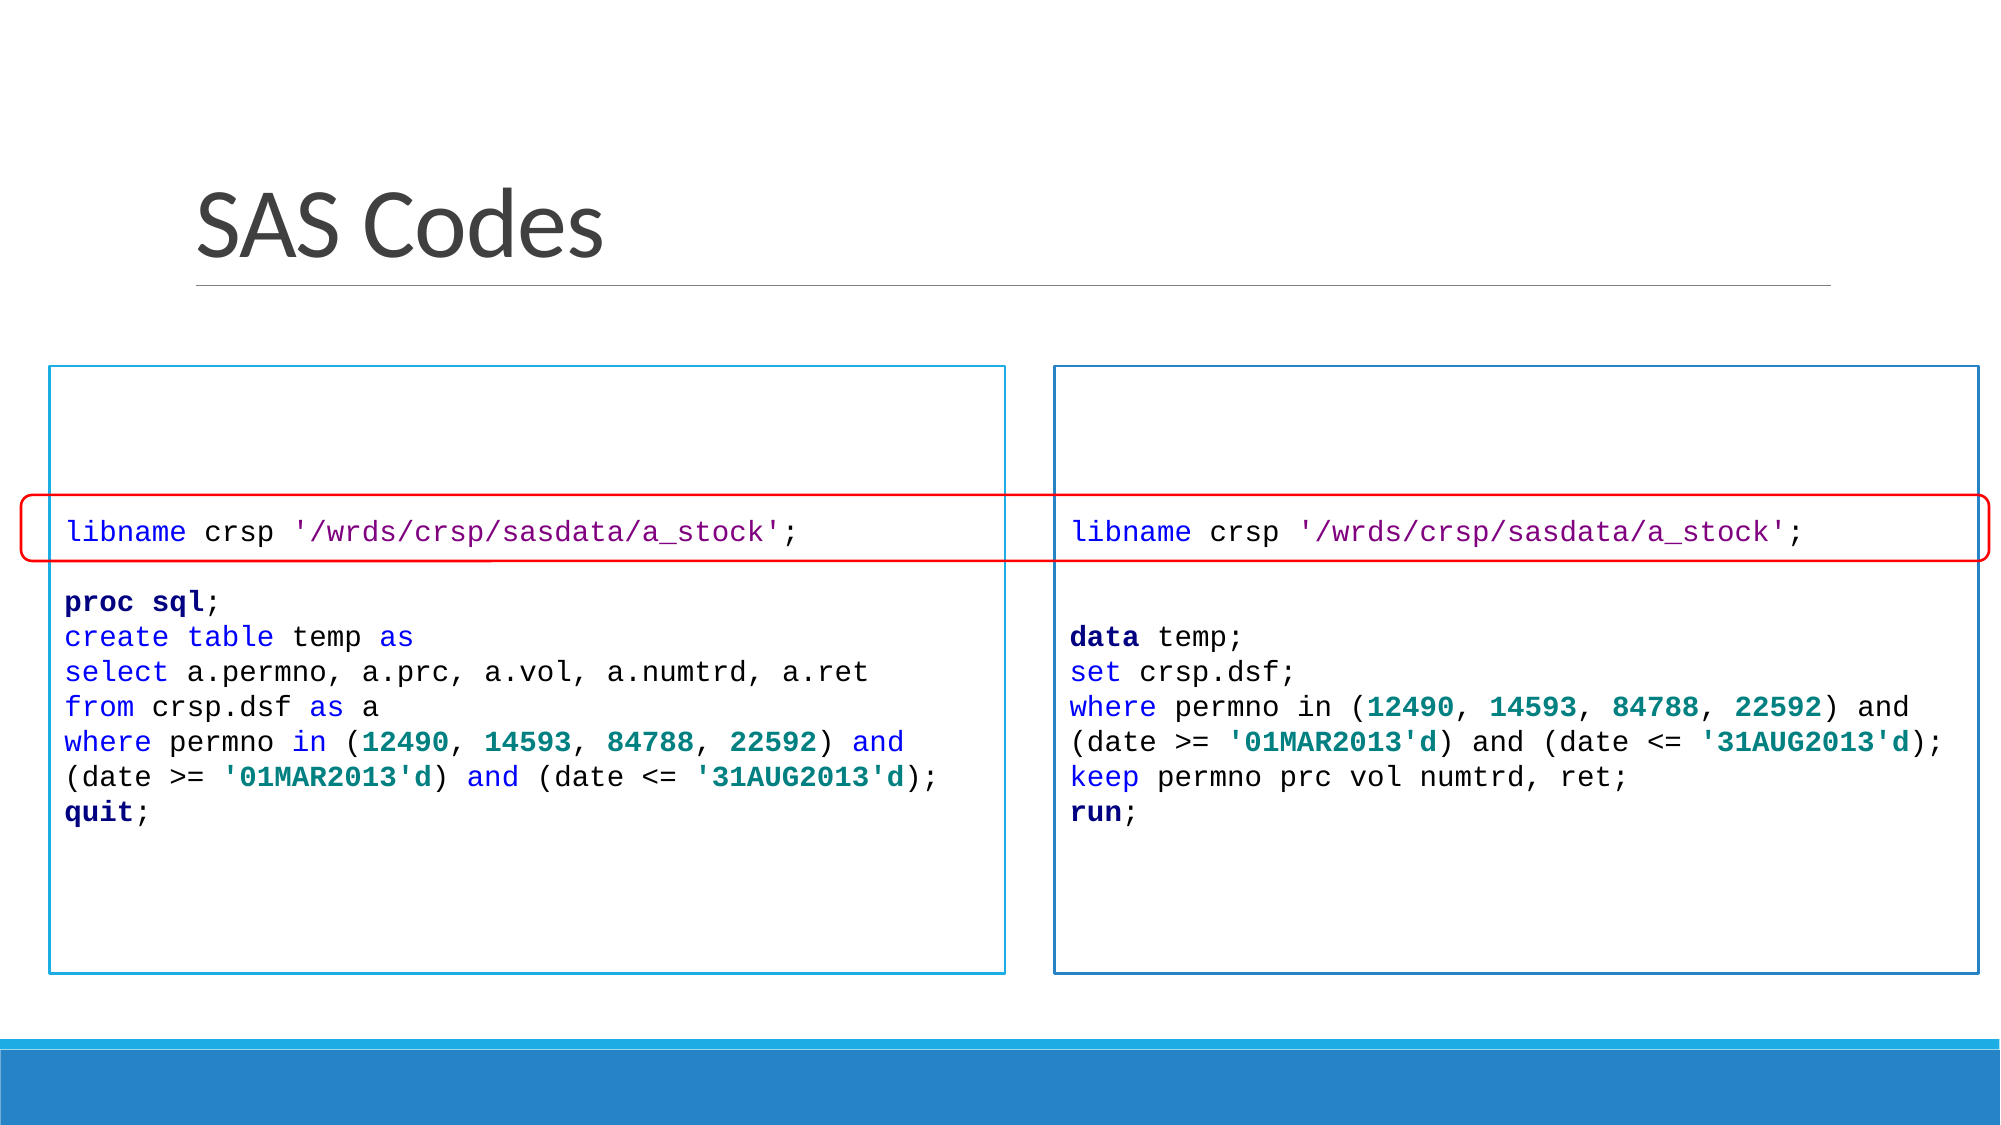

# SAS Codes
libname crsp '/wrds/crsp/sasdata/a_stock';

proc sql;
create table temp as
select a.permno, a.prc, a.vol, a.numtrd, a.ret
from crsp.dsf as a
where permno in (12490, 14593, 84788, 22592) and (date >= '01MAR2013'd) and (date <= '31AUG2013'd);
quit;
libname crsp '/wrds/crsp/sasdata/a_stock';

data temp;
set crsp.dsf;
where permno in (12490, 14593, 84788, 22592) and (date >= '01MAR2013'd) and (date <= '31AUG2013'd);
keep permno prc vol numtrd, ret;
run;